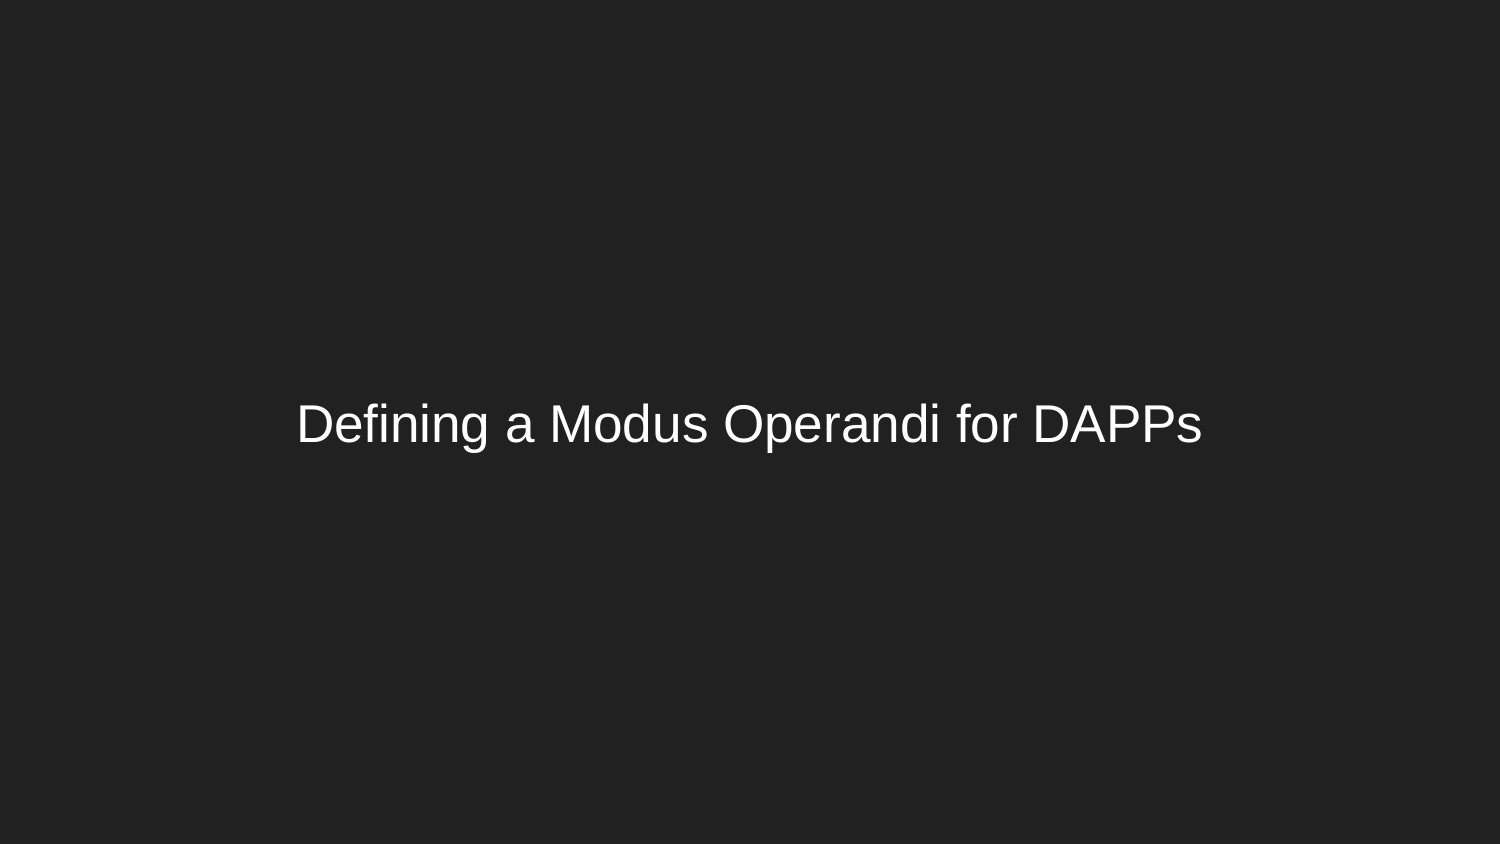

# Defining a Modus Operandi for DAPPs